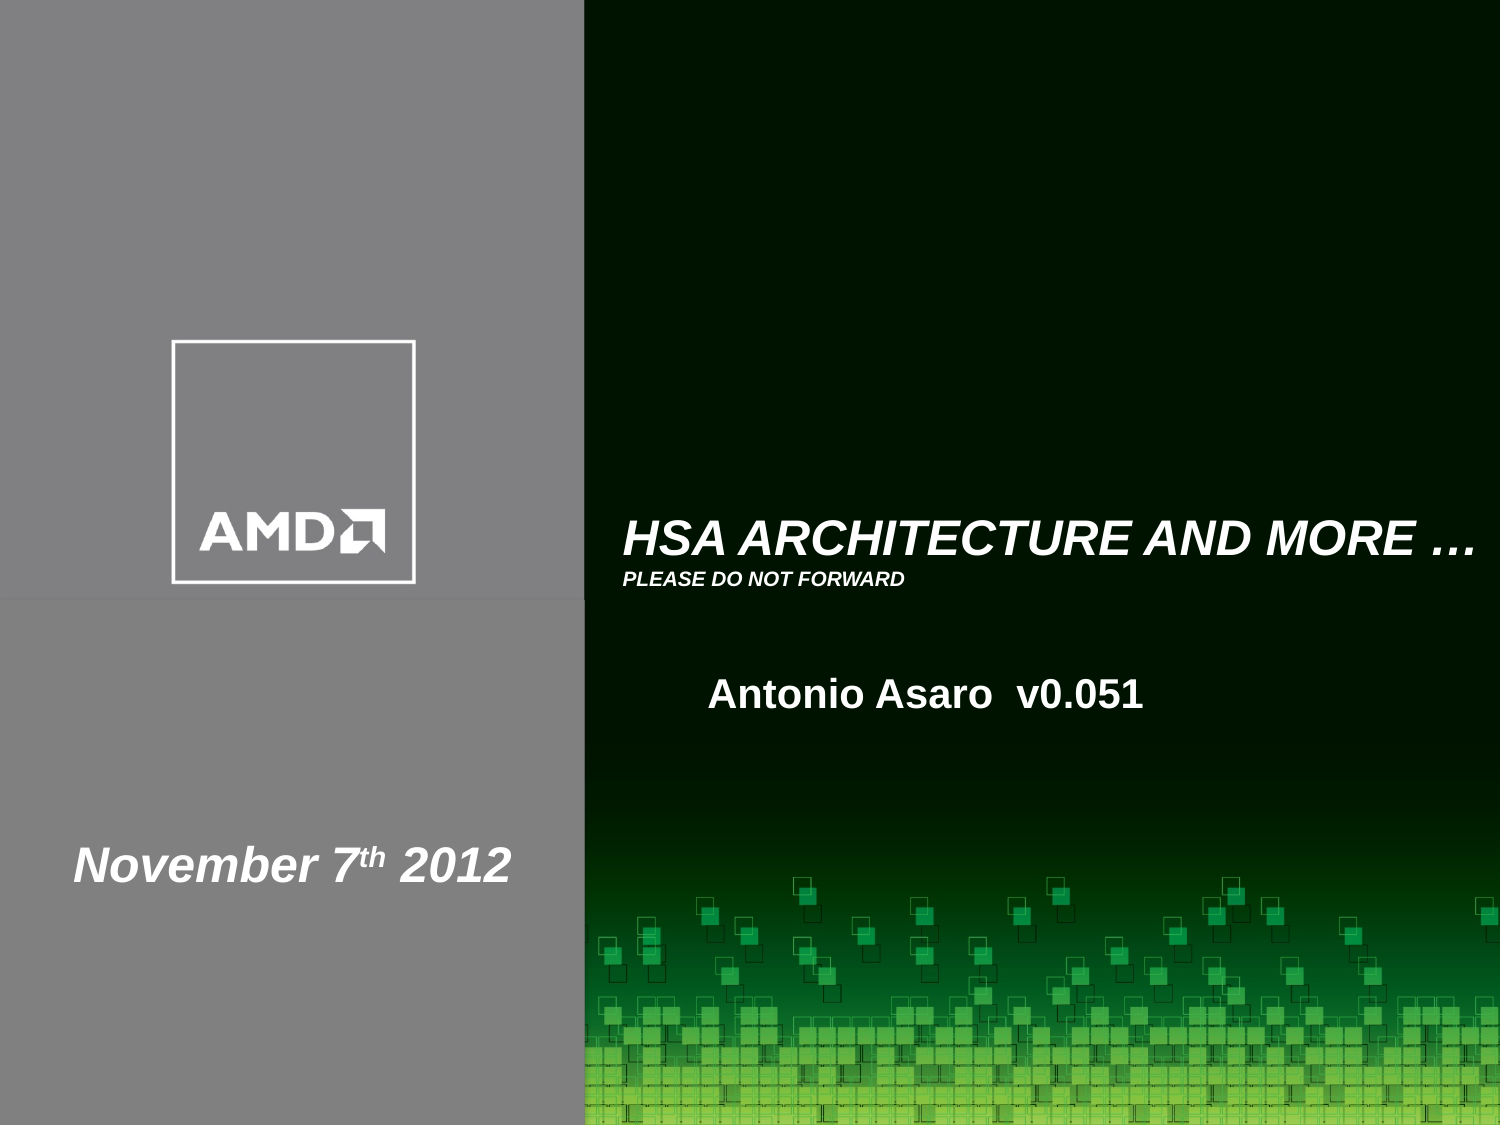

# HSA Architecture AND MORE … PLEASE Do NOT FORWARD

November 7th 2012
Antonio Asaro  v0.051